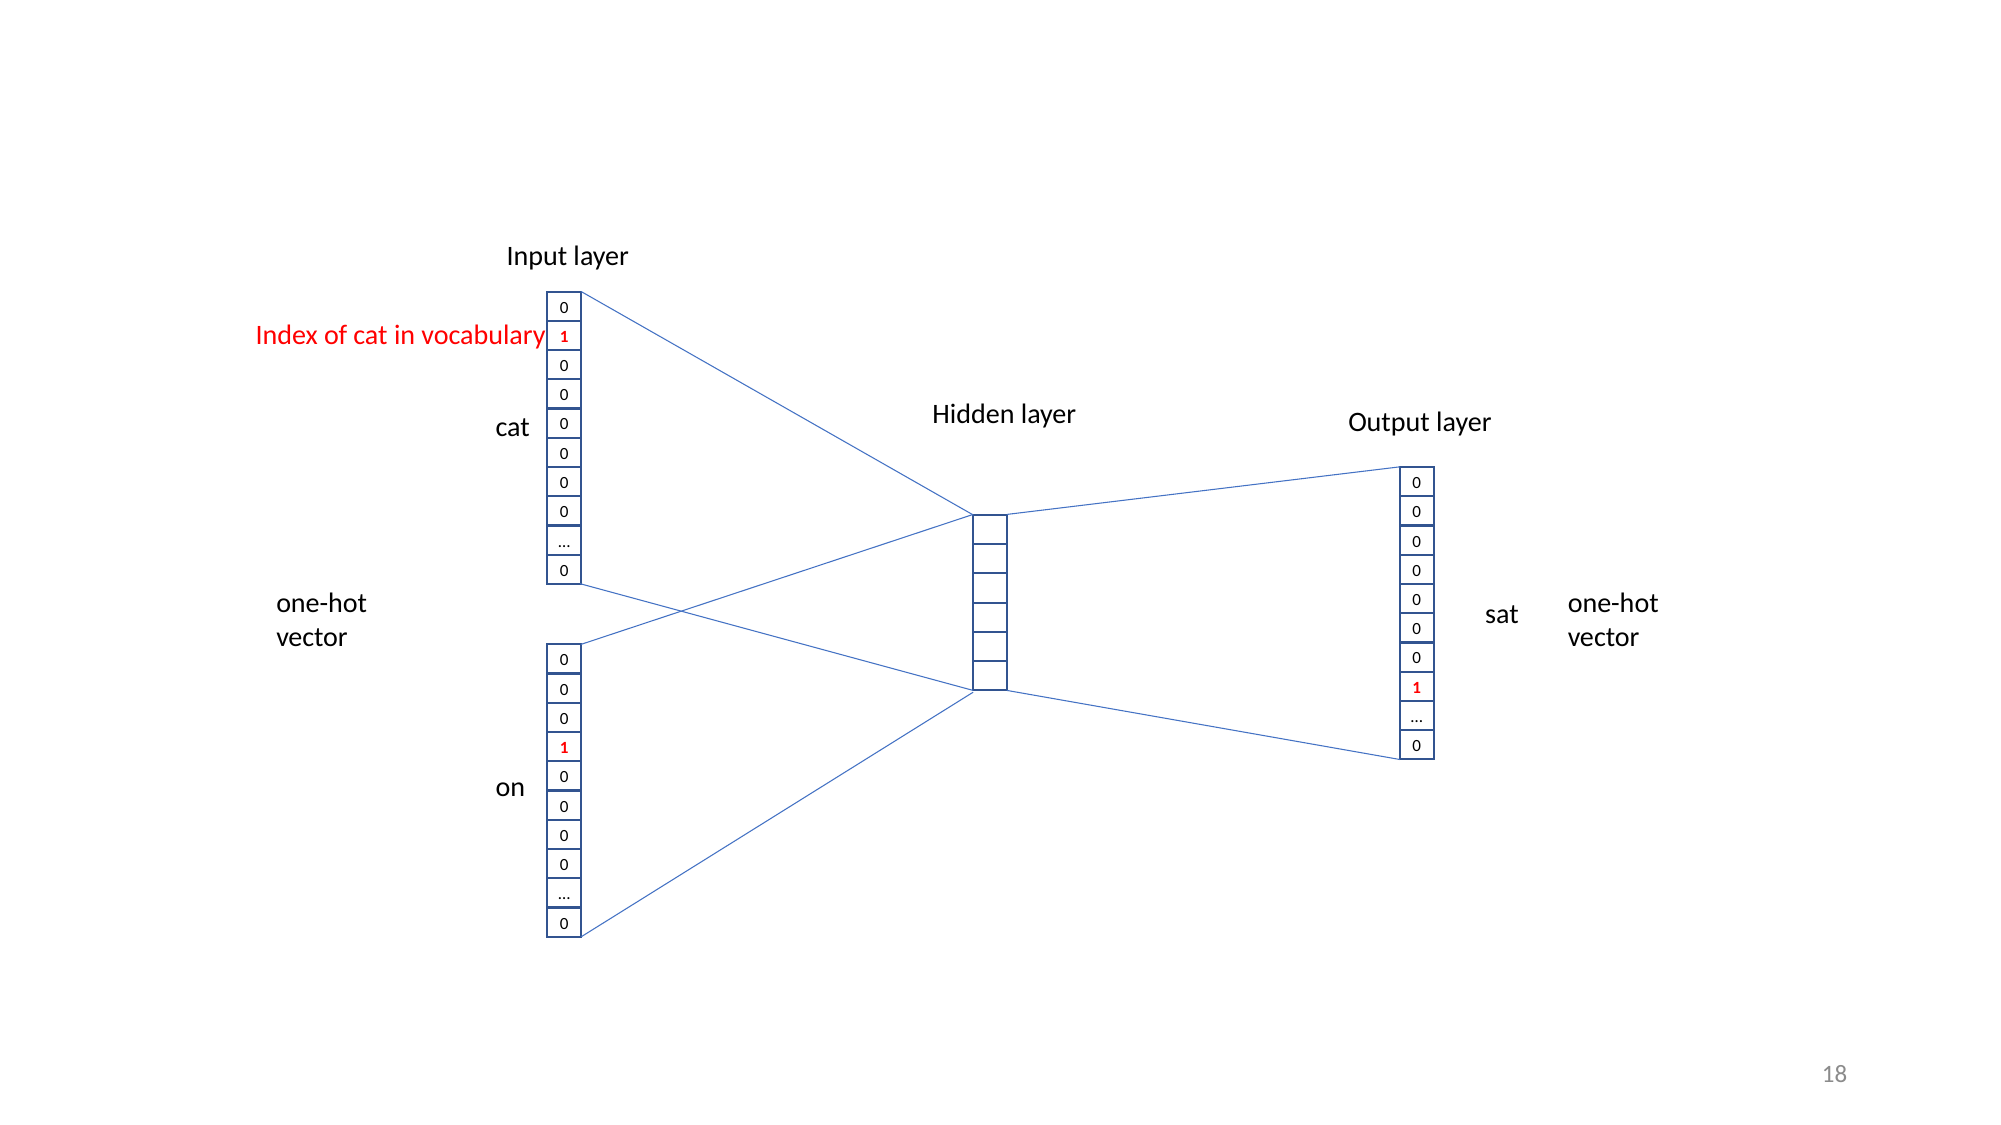

Input layer
0
1
0
0
0
0
0
0
…
0
Index of cat in vocabulary
Hidden layer
Output layer
cat
0
0
0
0
0
0
0
1
…
0

one-hot
vector
one-hot
vector
sat
0
0
0
1
0
0
0
0
…
0
on
18